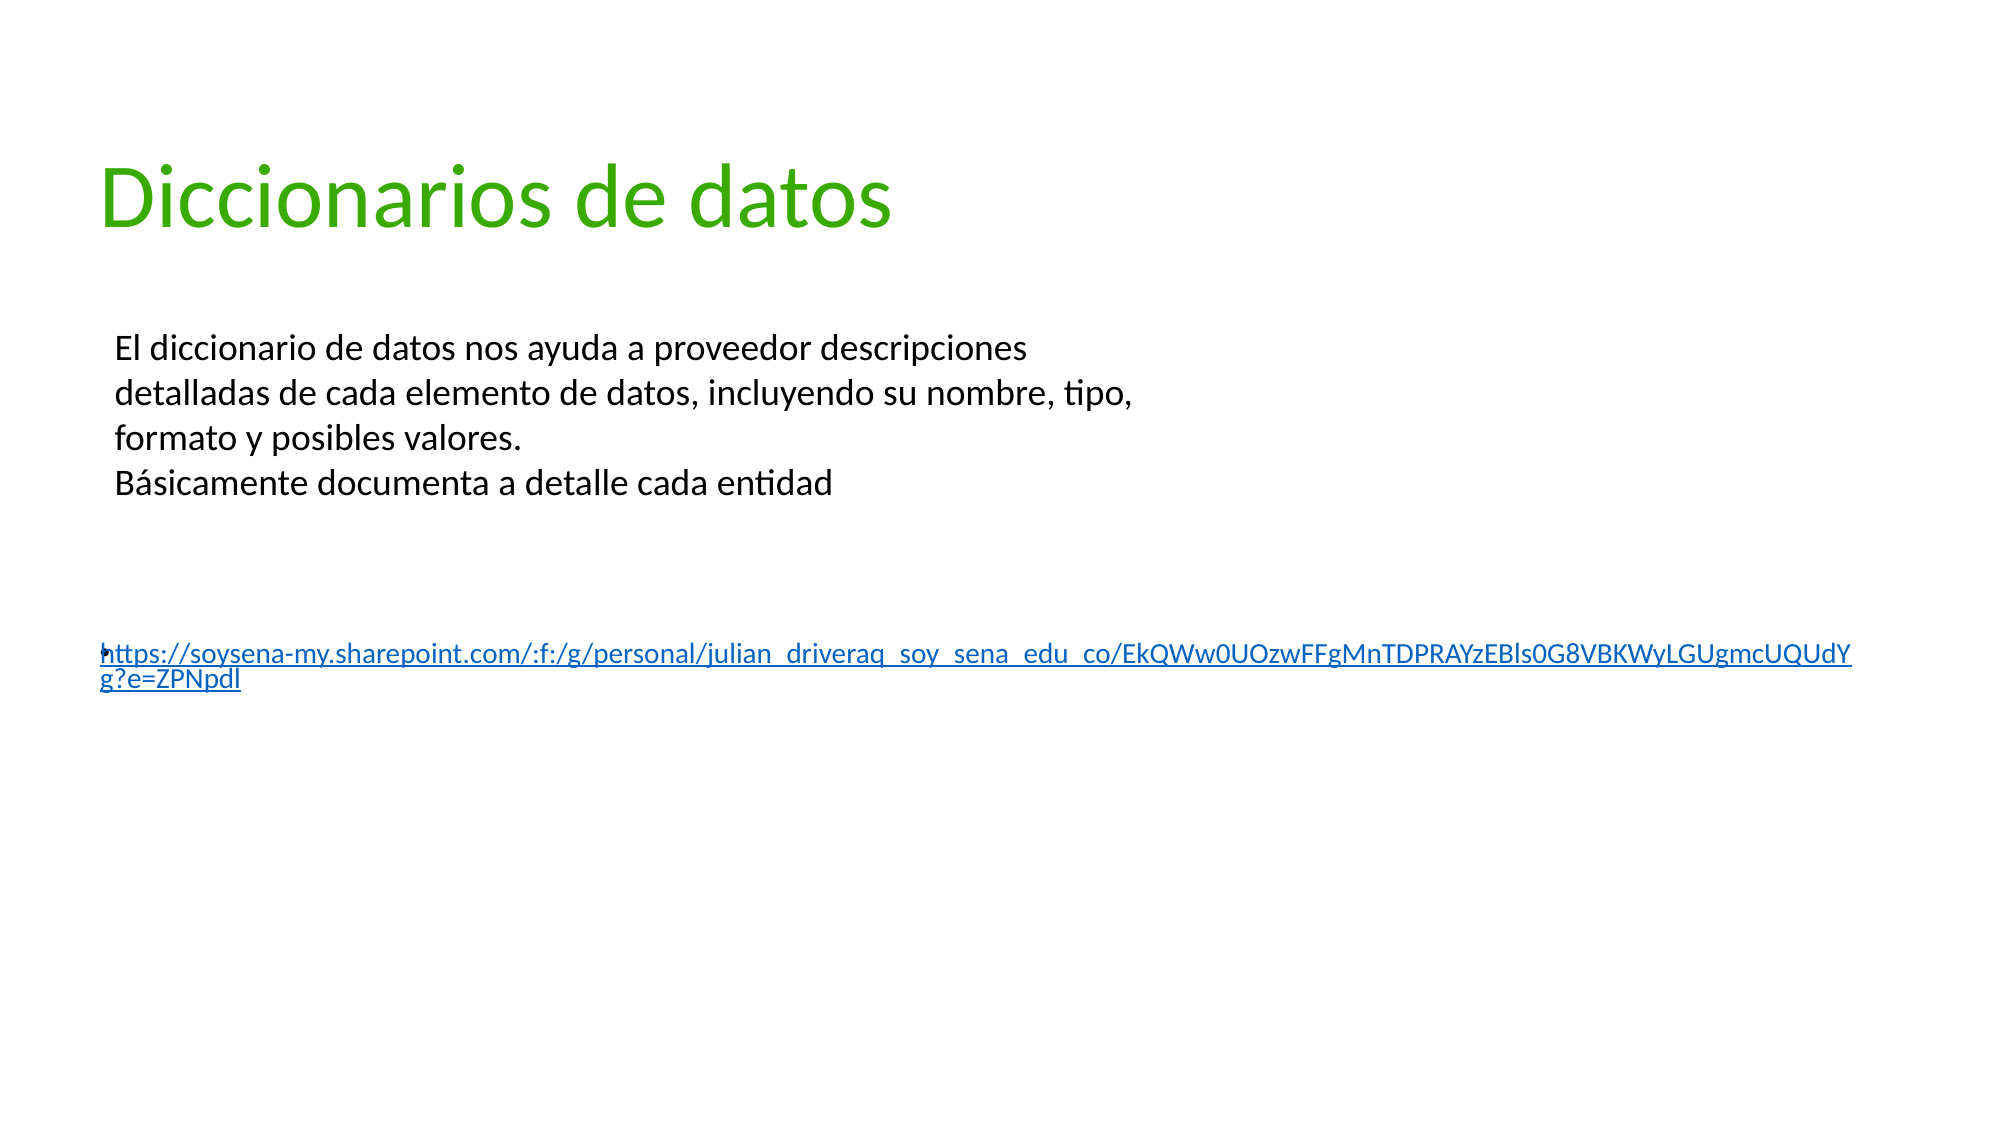

# Diccionarios de datos
El diccionario de datos nos ayuda a proveedor descripciones detalladas de cada elemento de datos, incluyendo su nombre, tipo, formato y posibles valores.
Básicamente documenta a detalle cada entidad
https://soysena-my.sharepoint.com/:f:/g/personal/julian_driveraq_soy_sena_edu_co/EkQWw0UOzwFFgMnTDPRAYzEBls0G8VBKWyLGUgmcUQUdYg?e=ZPNpdl